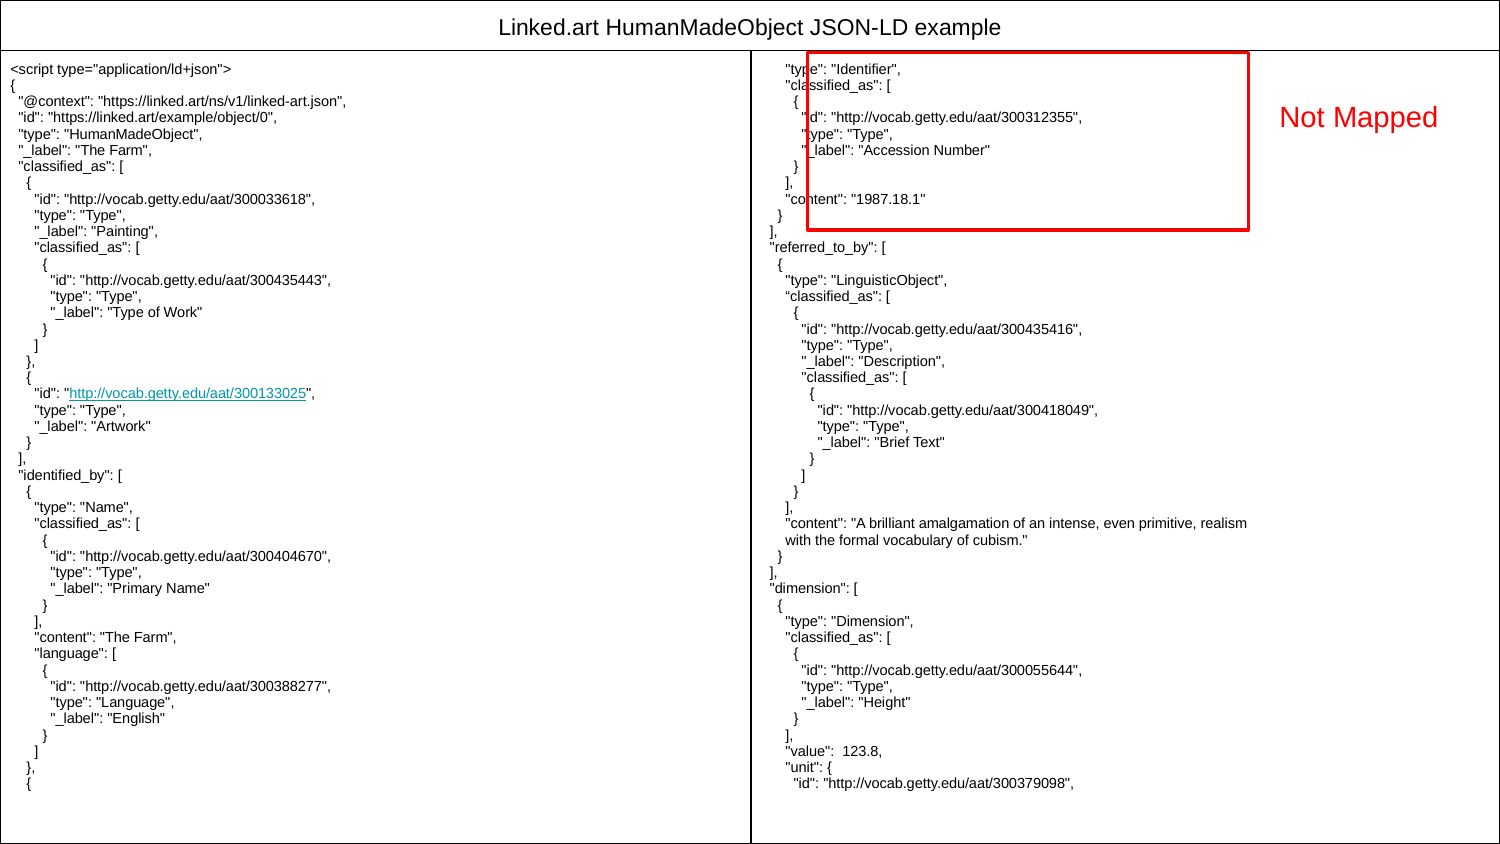

| Linked.art HumanMadeObject JSON-LD example |  |
| --- | --- |
| <script type="application/ld+json"> { "@context": "https://linked.art/ns/v1/linked-art.json", "id": "https://linked.art/example/object/0", "type": "HumanMadeObject", "\_label": "The Farm", "classified\_as": [ { "id": "http://vocab.getty.edu/aat/300033618", "type": "Type", "\_label": "Painting", "classified\_as": [ { "id": "http://vocab.getty.edu/aat/300435443", "type": "Type", "\_label": "Type of Work" } ] }, { "id": "http://vocab.getty.edu/aat/300133025", "type": "Type", "\_label": "Artwork" } ], "identified\_by": [ { "type": "Name", "classified\_as": [ { "id": "http://vocab.getty.edu/aat/300404670", "type": "Type", "\_label": "Primary Name" } ], "content": "The Farm", "language": [ { "id": "http://vocab.getty.edu/aat/300388277", "type": "Language", "\_label": "English" } ] }, { | "type": "Identifier", "classified\_as": [ { "id": "http://vocab.getty.edu/aat/300312355", "type": "Type", "\_label": "Accession Number" } ], "content": "1987.18.1" } ], "referred\_to\_by": [ { "type": "LinguisticObject", “classified\_as": [ { "id": "http://vocab.getty.edu/aat/300435416", "type": "Type", "\_label": "Description", "classified\_as": [ { "id": "http://vocab.getty.edu/aat/300418049", "type": "Type", "\_label": "Brief Text" } ] } ], "content": "A brilliant amalgamation of an intense, even primitive, realism with the formal vocabulary of cubism." } ], "dimension": [ { "type": "Dimension", "classified\_as": [ { "id": "http://vocab.getty.edu/aat/300055644", "type": "Type", "\_label": "Height" } ], "value": 123.8, "unit": { "id": "http://vocab.getty.edu/aat/300379098", |

Not Mapped